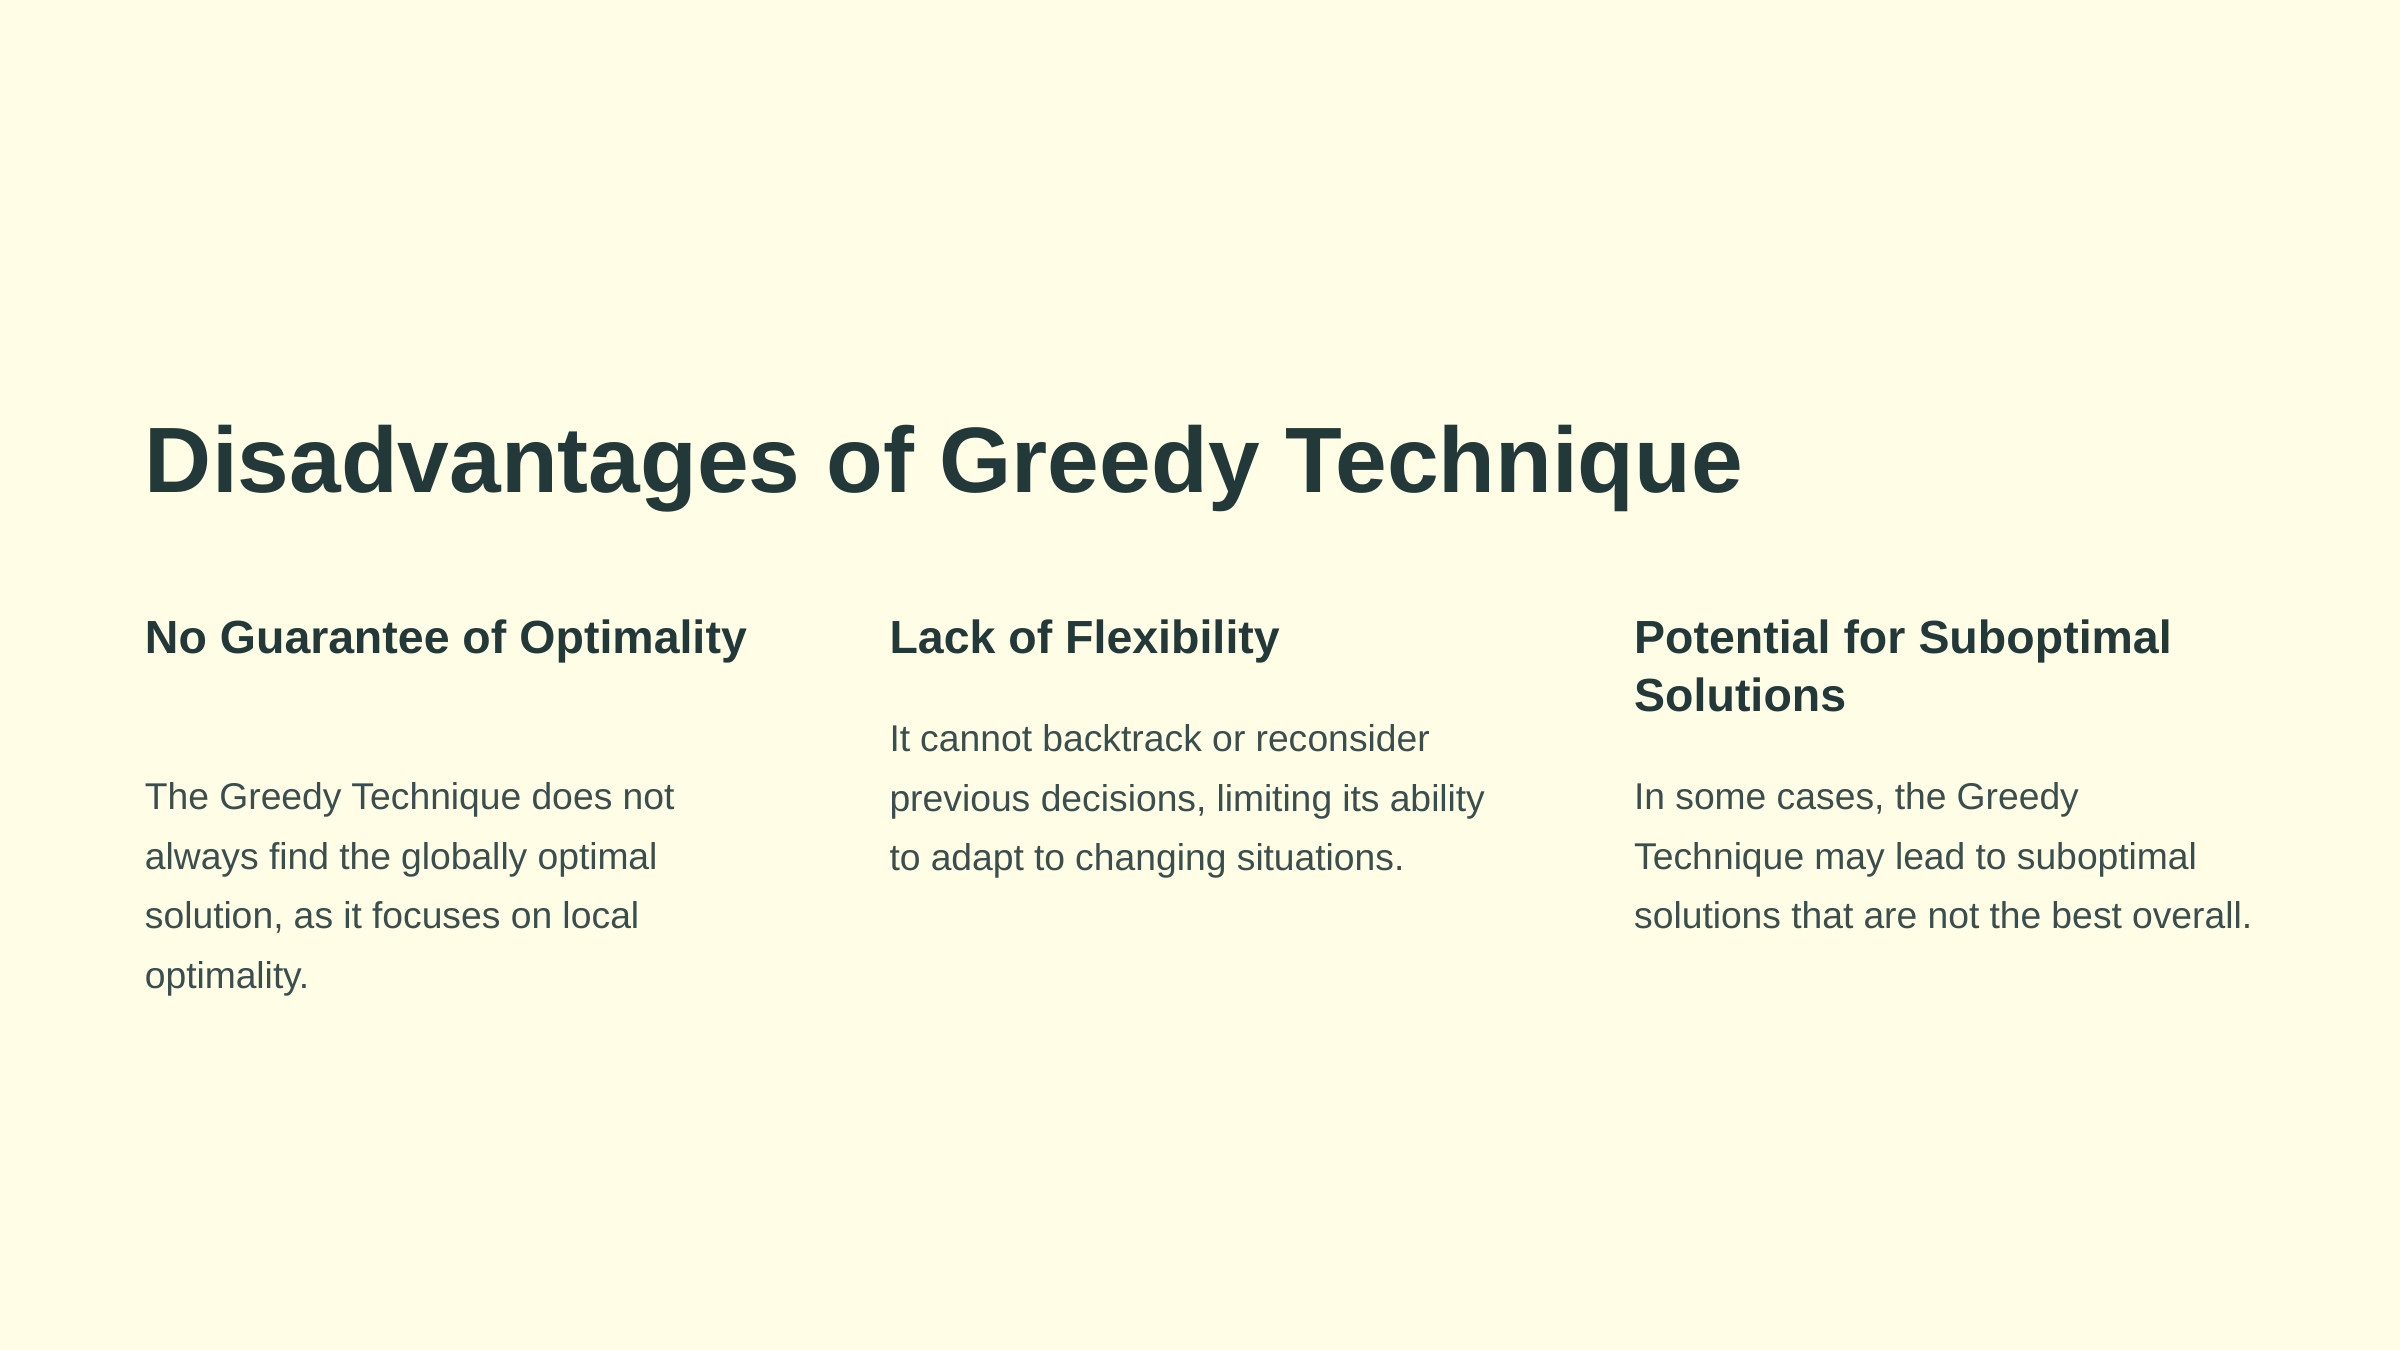

Disadvantages of Greedy Technique
No Guarantee of Optimality
Lack of Flexibility
Potential for Suboptimal Solutions
It cannot backtrack or reconsider previous decisions, limiting its ability to adapt to changing situations.
The Greedy Technique does not always find the globally optimal solution, as it focuses on local optimality.
In some cases, the Greedy Technique may lead to suboptimal solutions that are not the best overall.